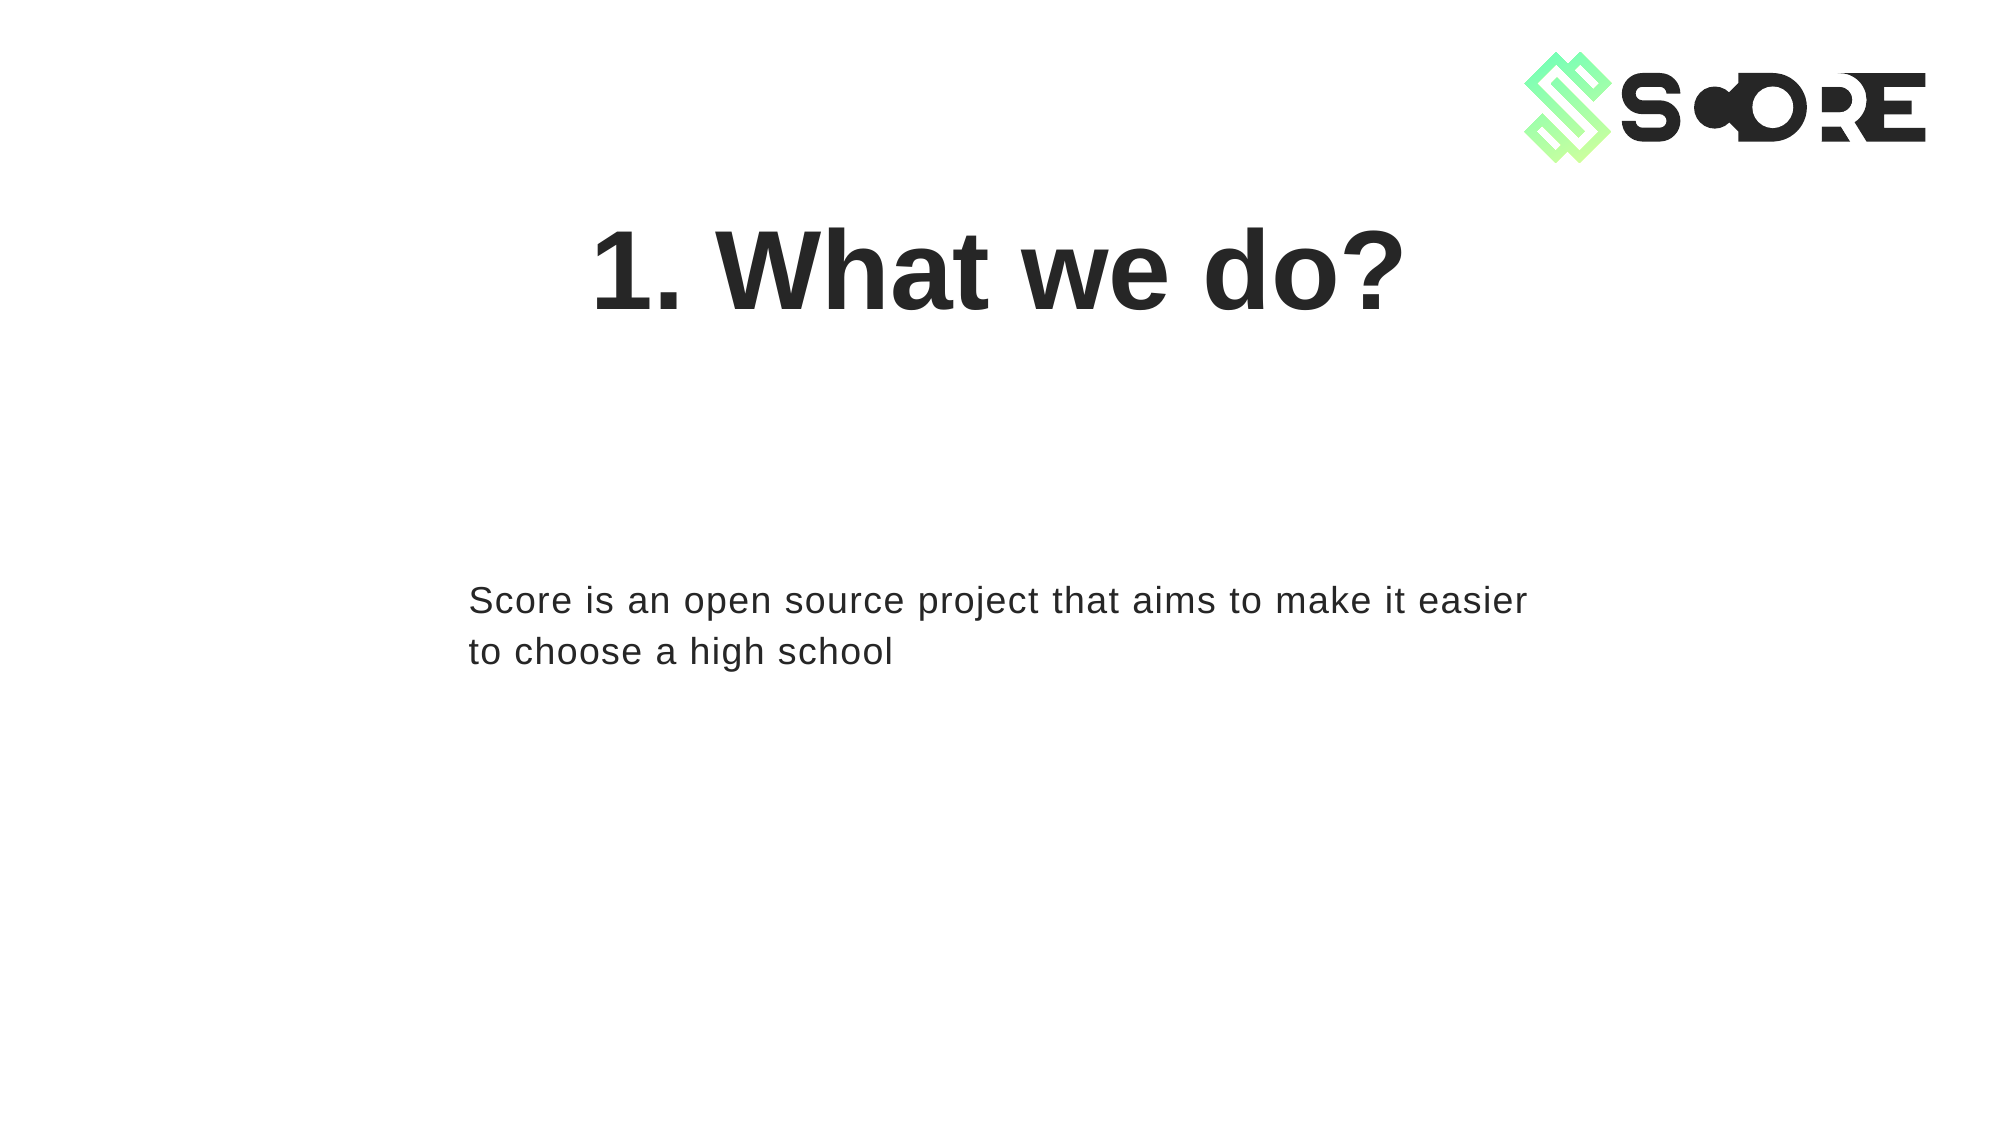

1. What we do?

Score is an open source project that aims to make it easier to choose a high school